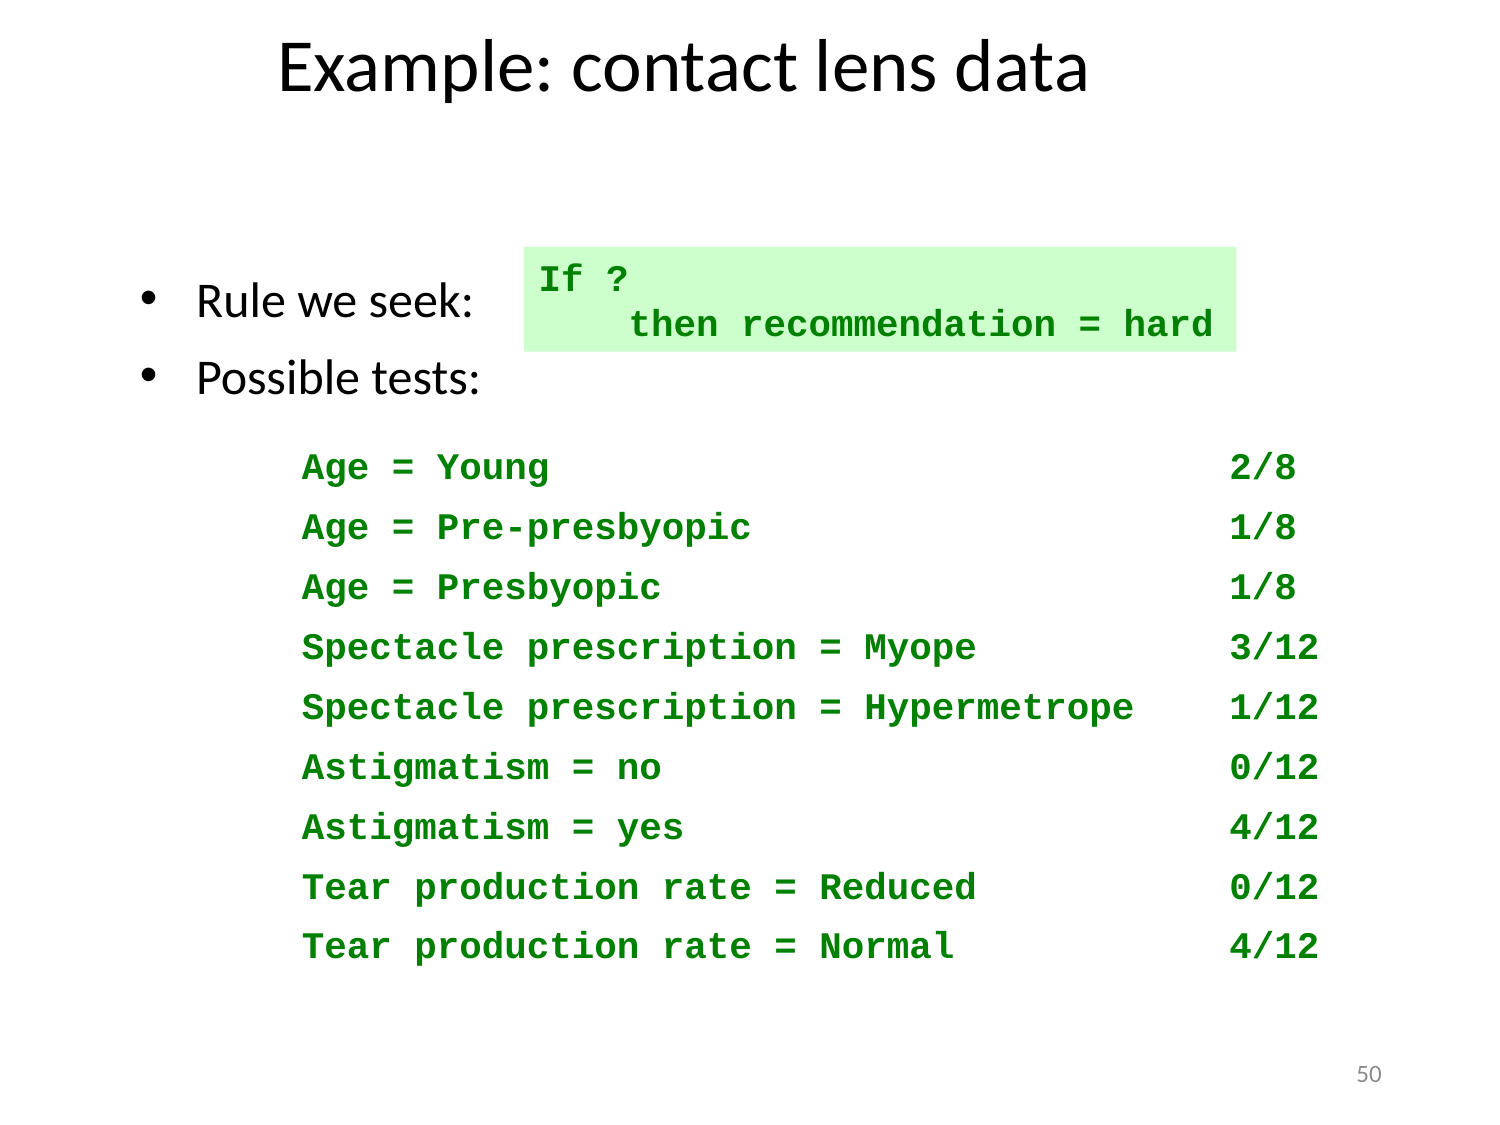

Example: contact lens data

If ?
    then recommendation = hard

Rule we seek:
Possible tests:
Age = Young

2/8

Age = Pre-presbyopic
1/8
Age = Presbyopic
1/8
Spectacle prescription = Myope
3/12
Spectacle prescription = Hypermetrope
1/12
Astigmatism = no
0/12
Astigmatism = yes
4/12
Tear production rate = Reduced
0/12
Tear production rate = Normal
4/12

50